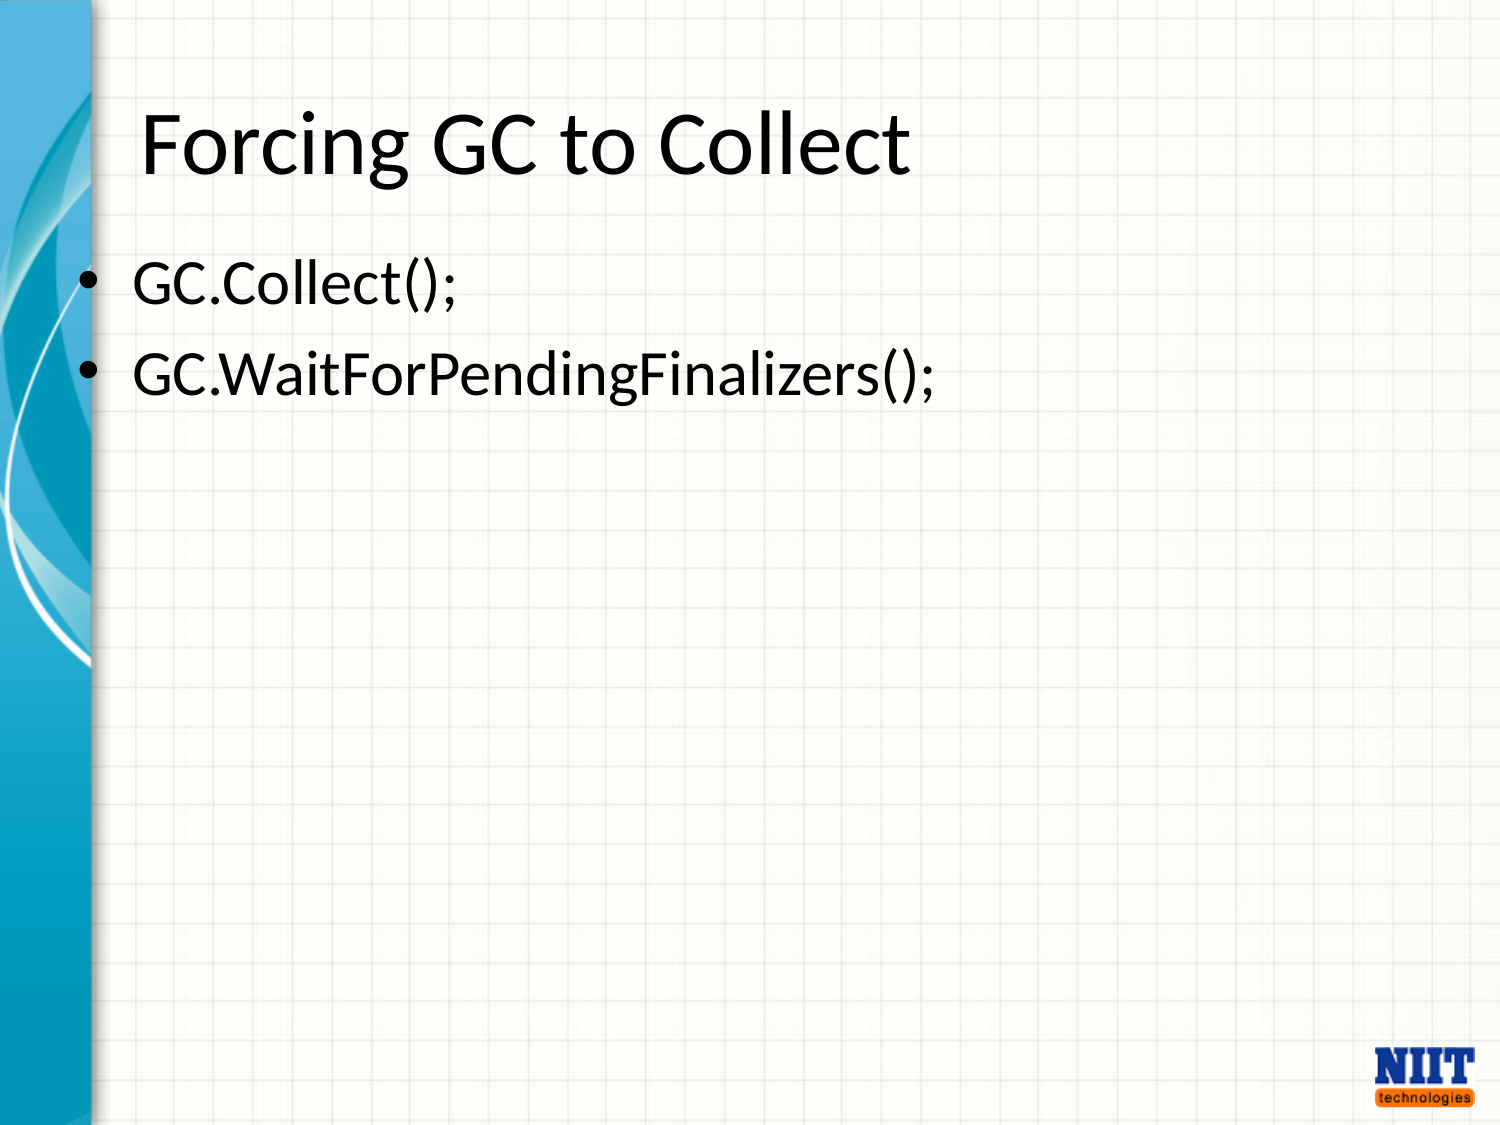

# Forcing GC to Collect
GC.Collect();
GC.WaitForPendingFinalizers();